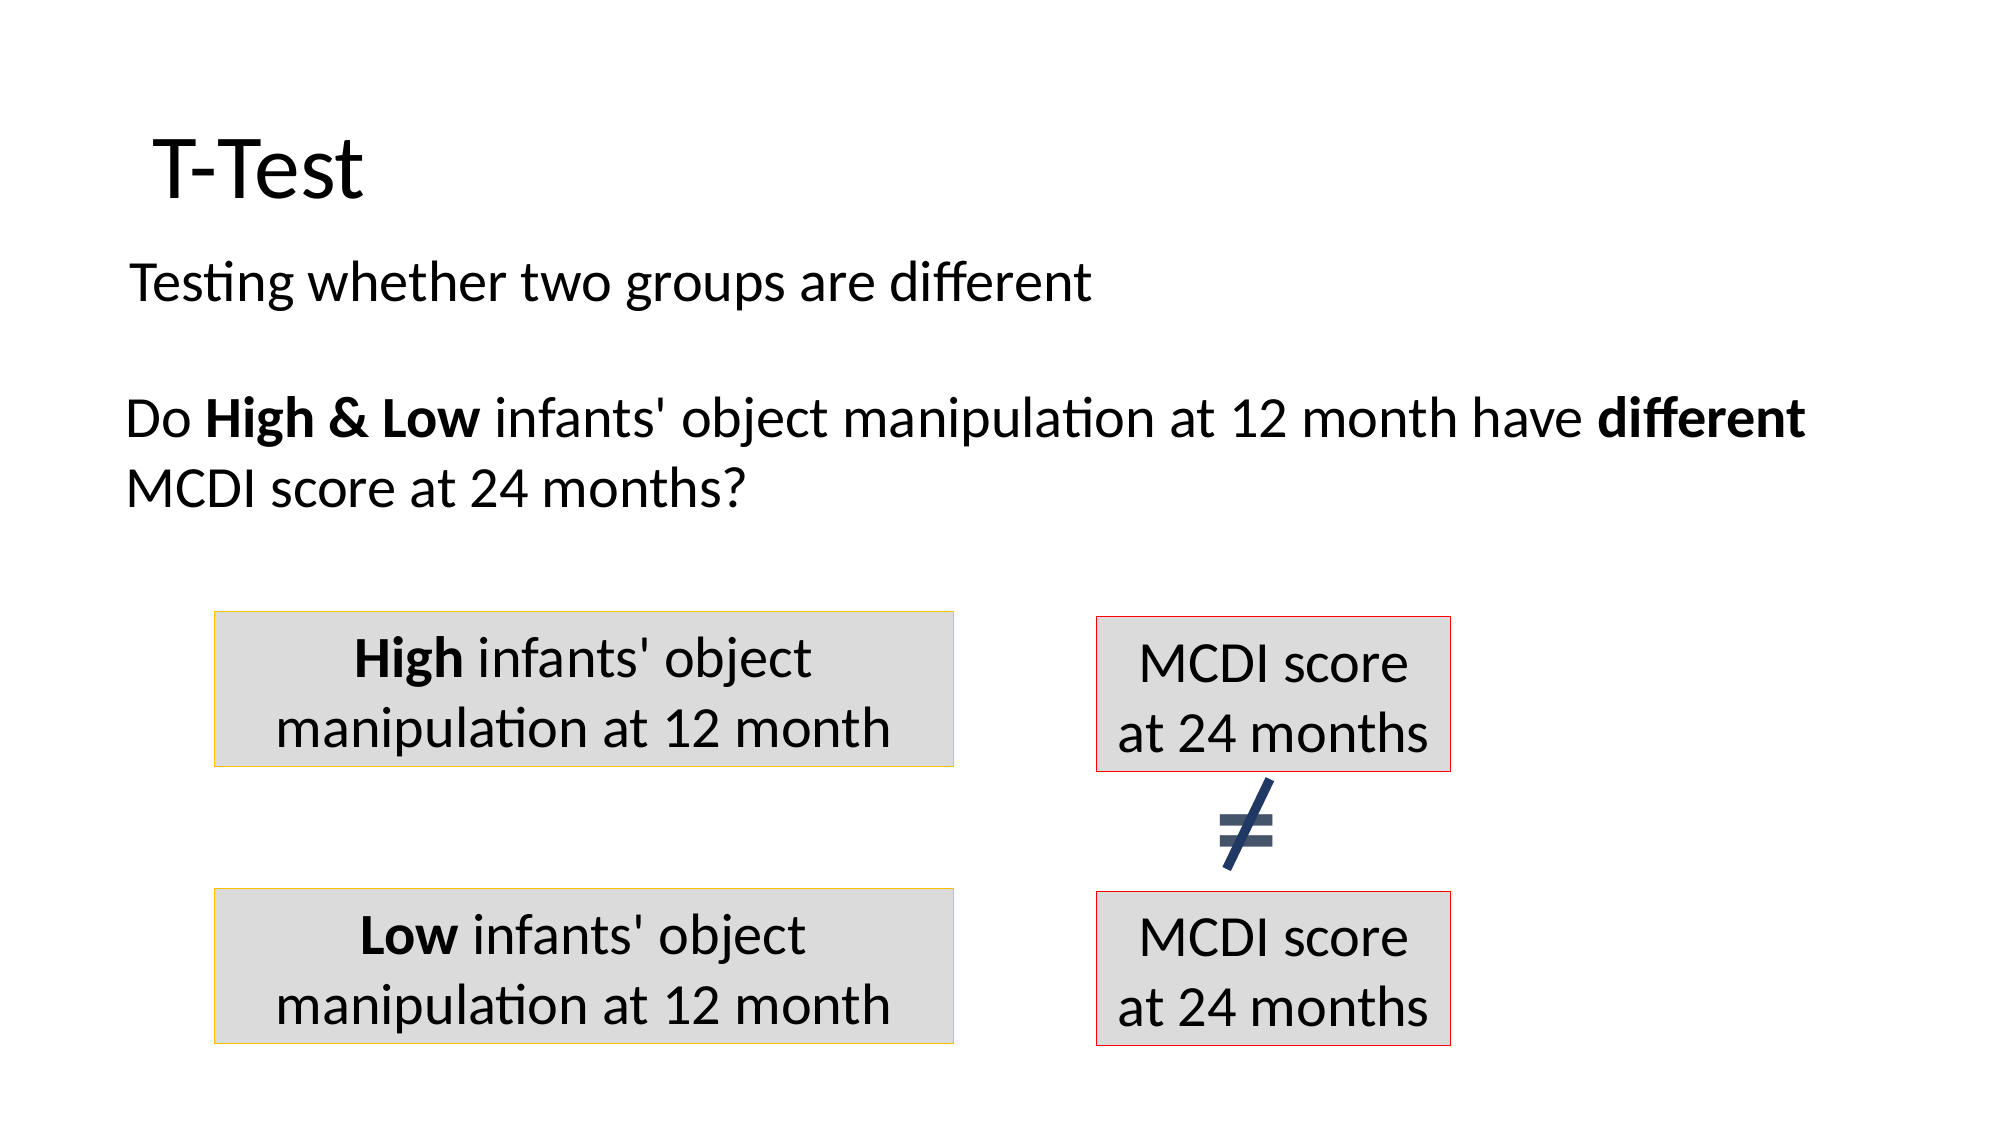

# T-Test
Testing whether two groups are different

Do High & Low infants' object manipulation at 12 month have different MCDI score at 24 months?

High infants' object manipulation at 12 month
MCDI score at 24 months
=
Low infants' object manipulation at 12 month
MCDI score at 24 months